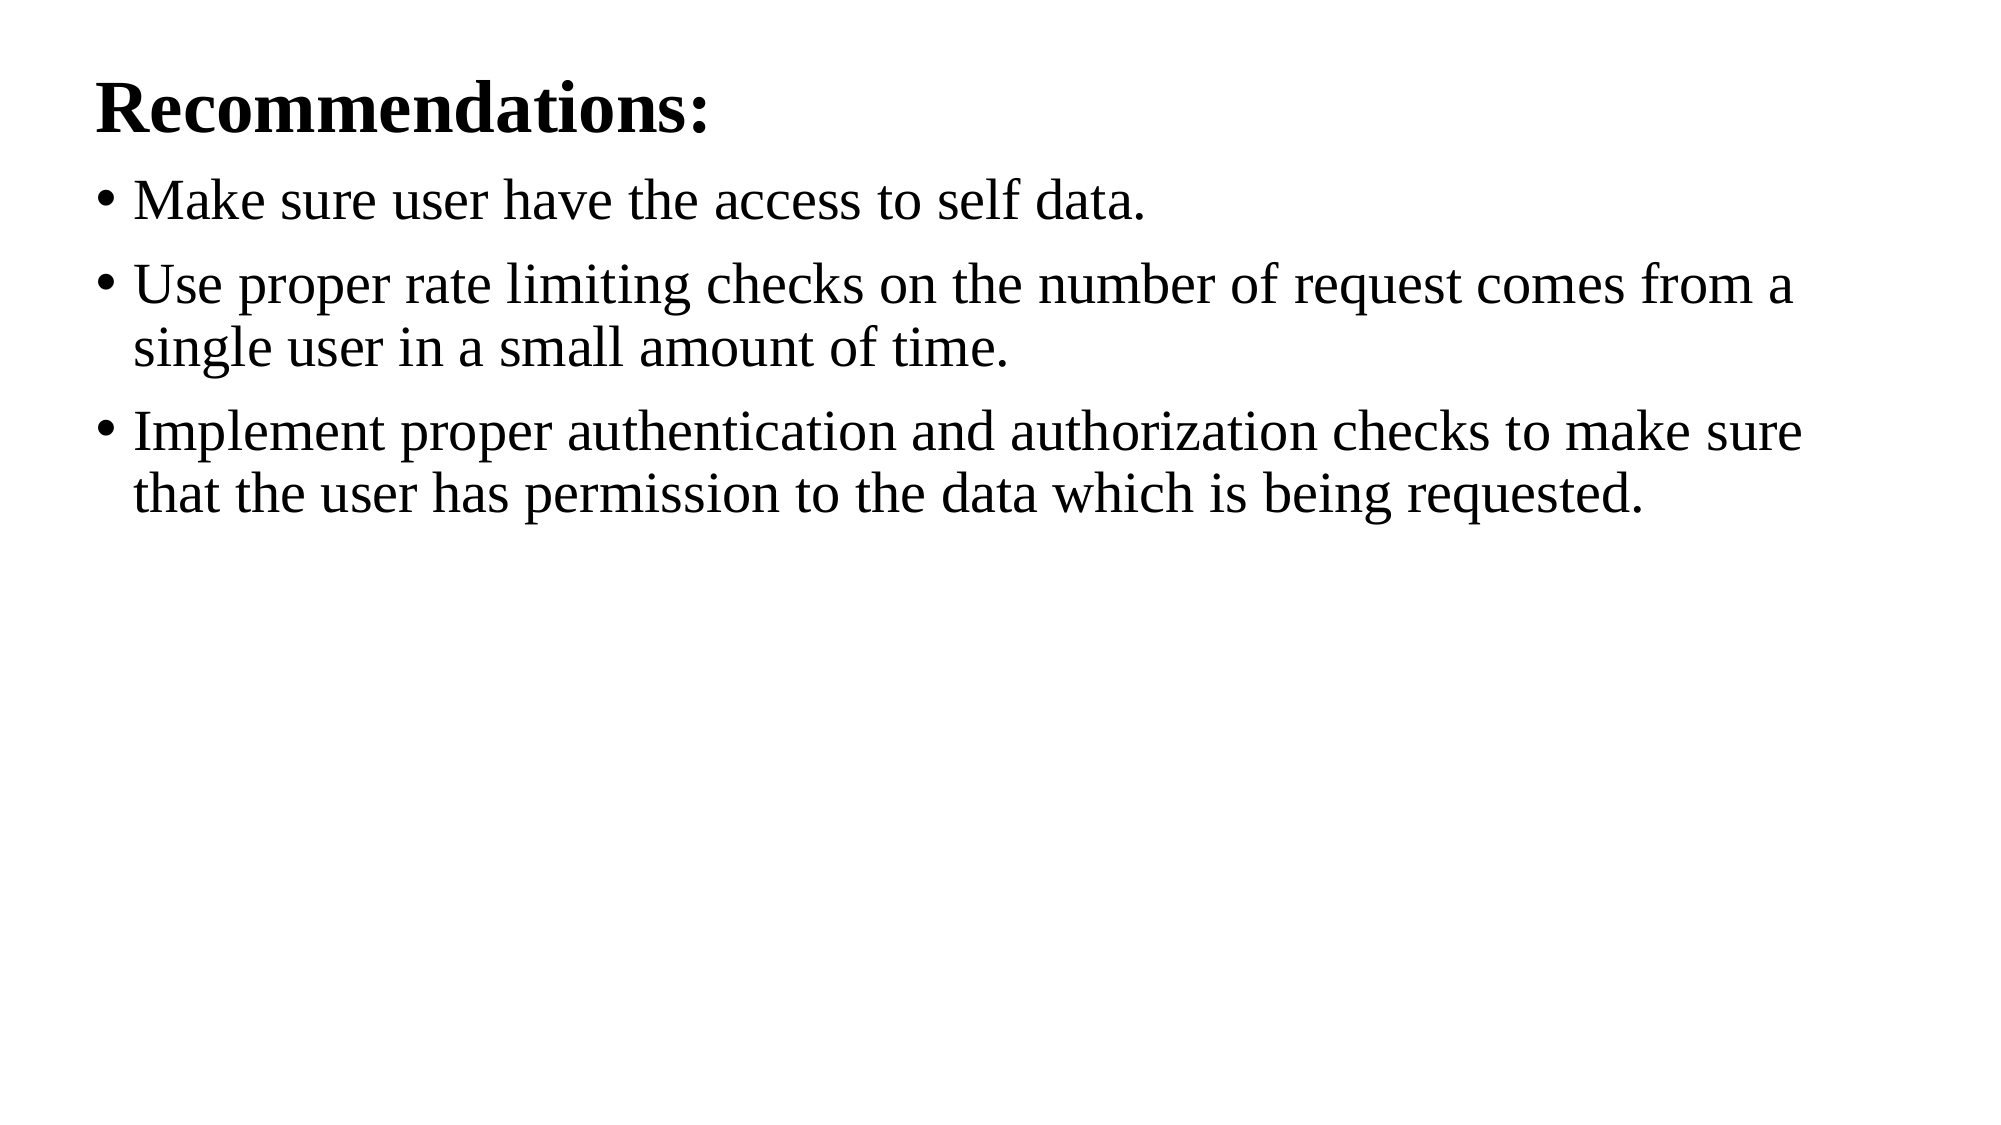

Recommendations:
Make sure user have the access to self data.
Use proper rate limiting checks on the number of request comes from a single user in a small amount of time.
Implement proper authentication and authorization checks to make sure that the user has permission to the data which is being requested.